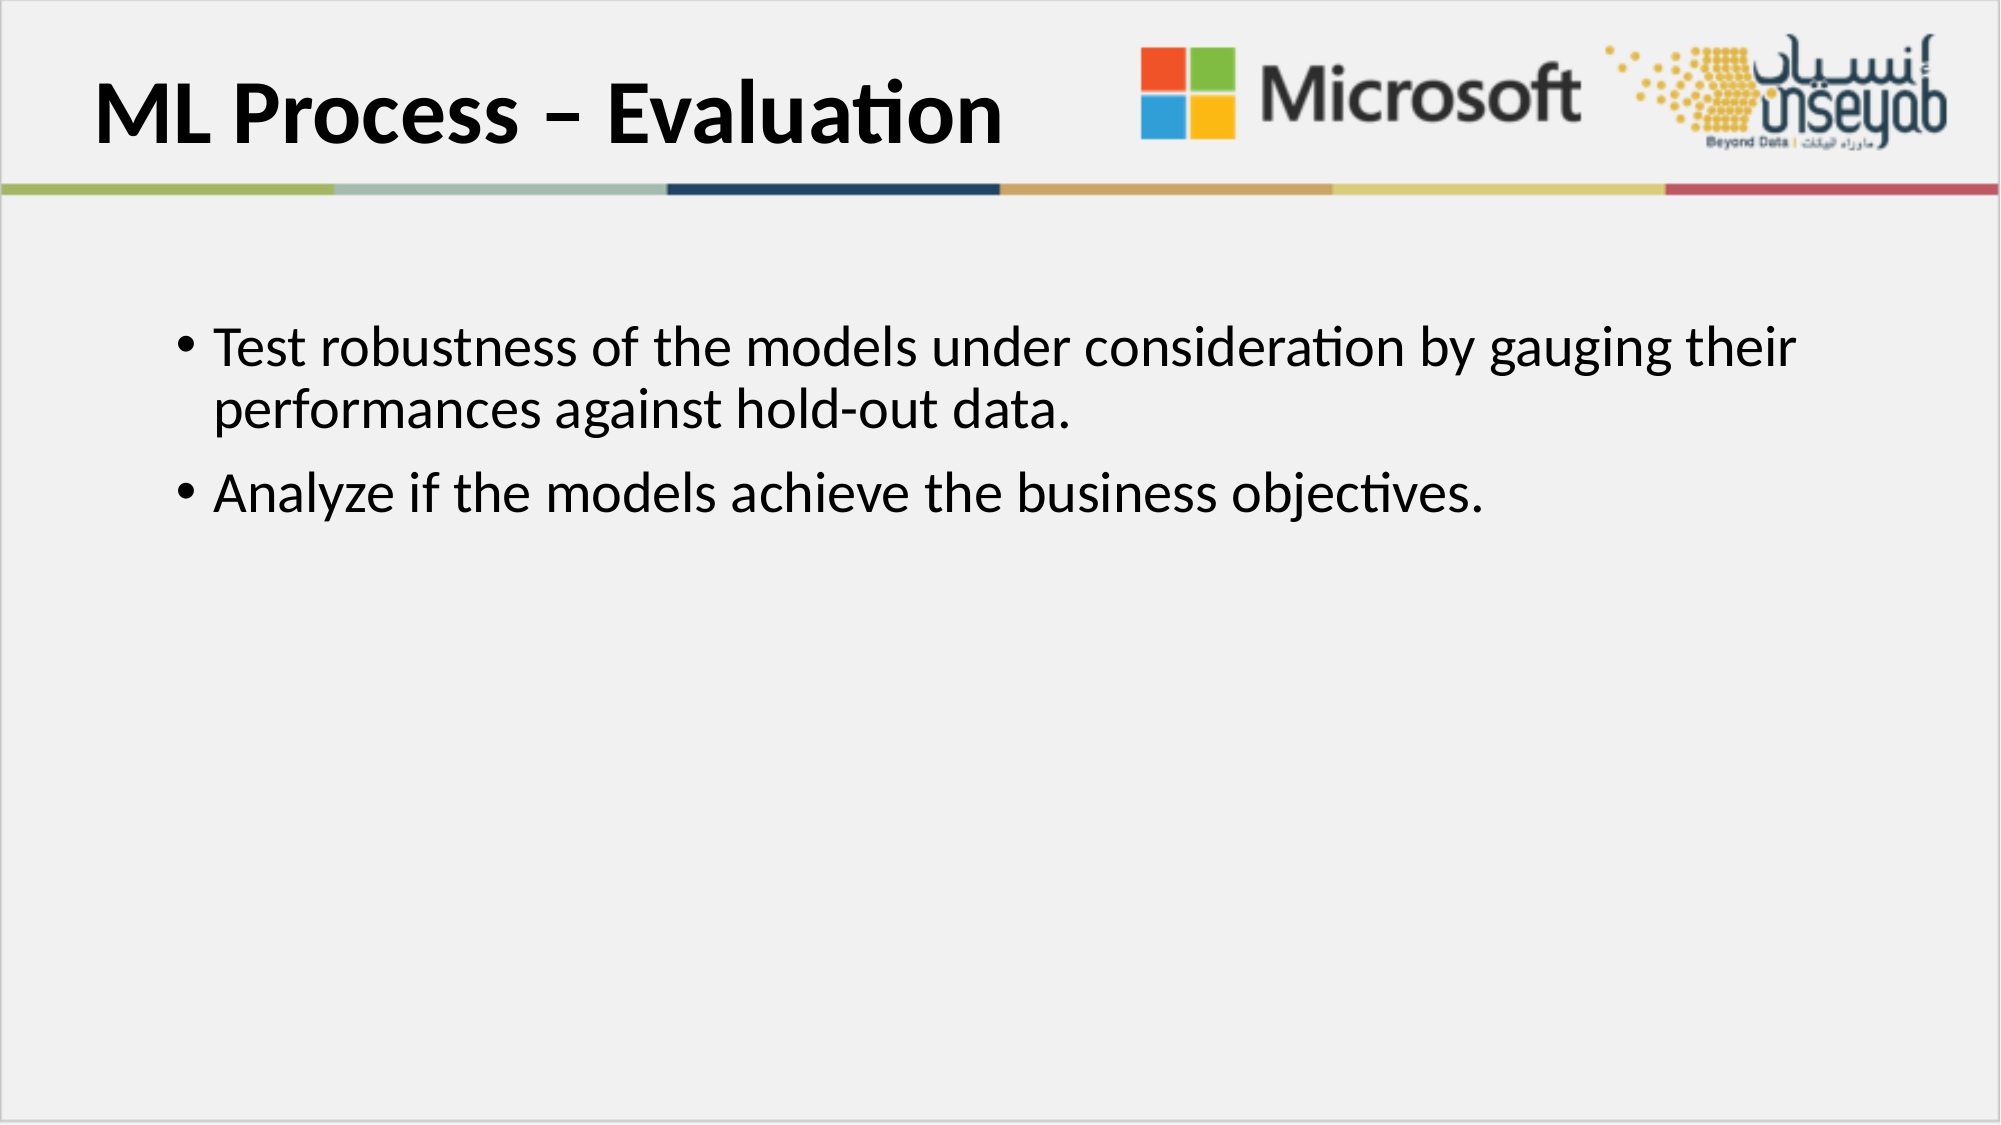

# ML Process – Evaluation
Test robustness of the models under consideration by gauging their performances against hold-out data.
Analyze if the models achieve the business objectives.